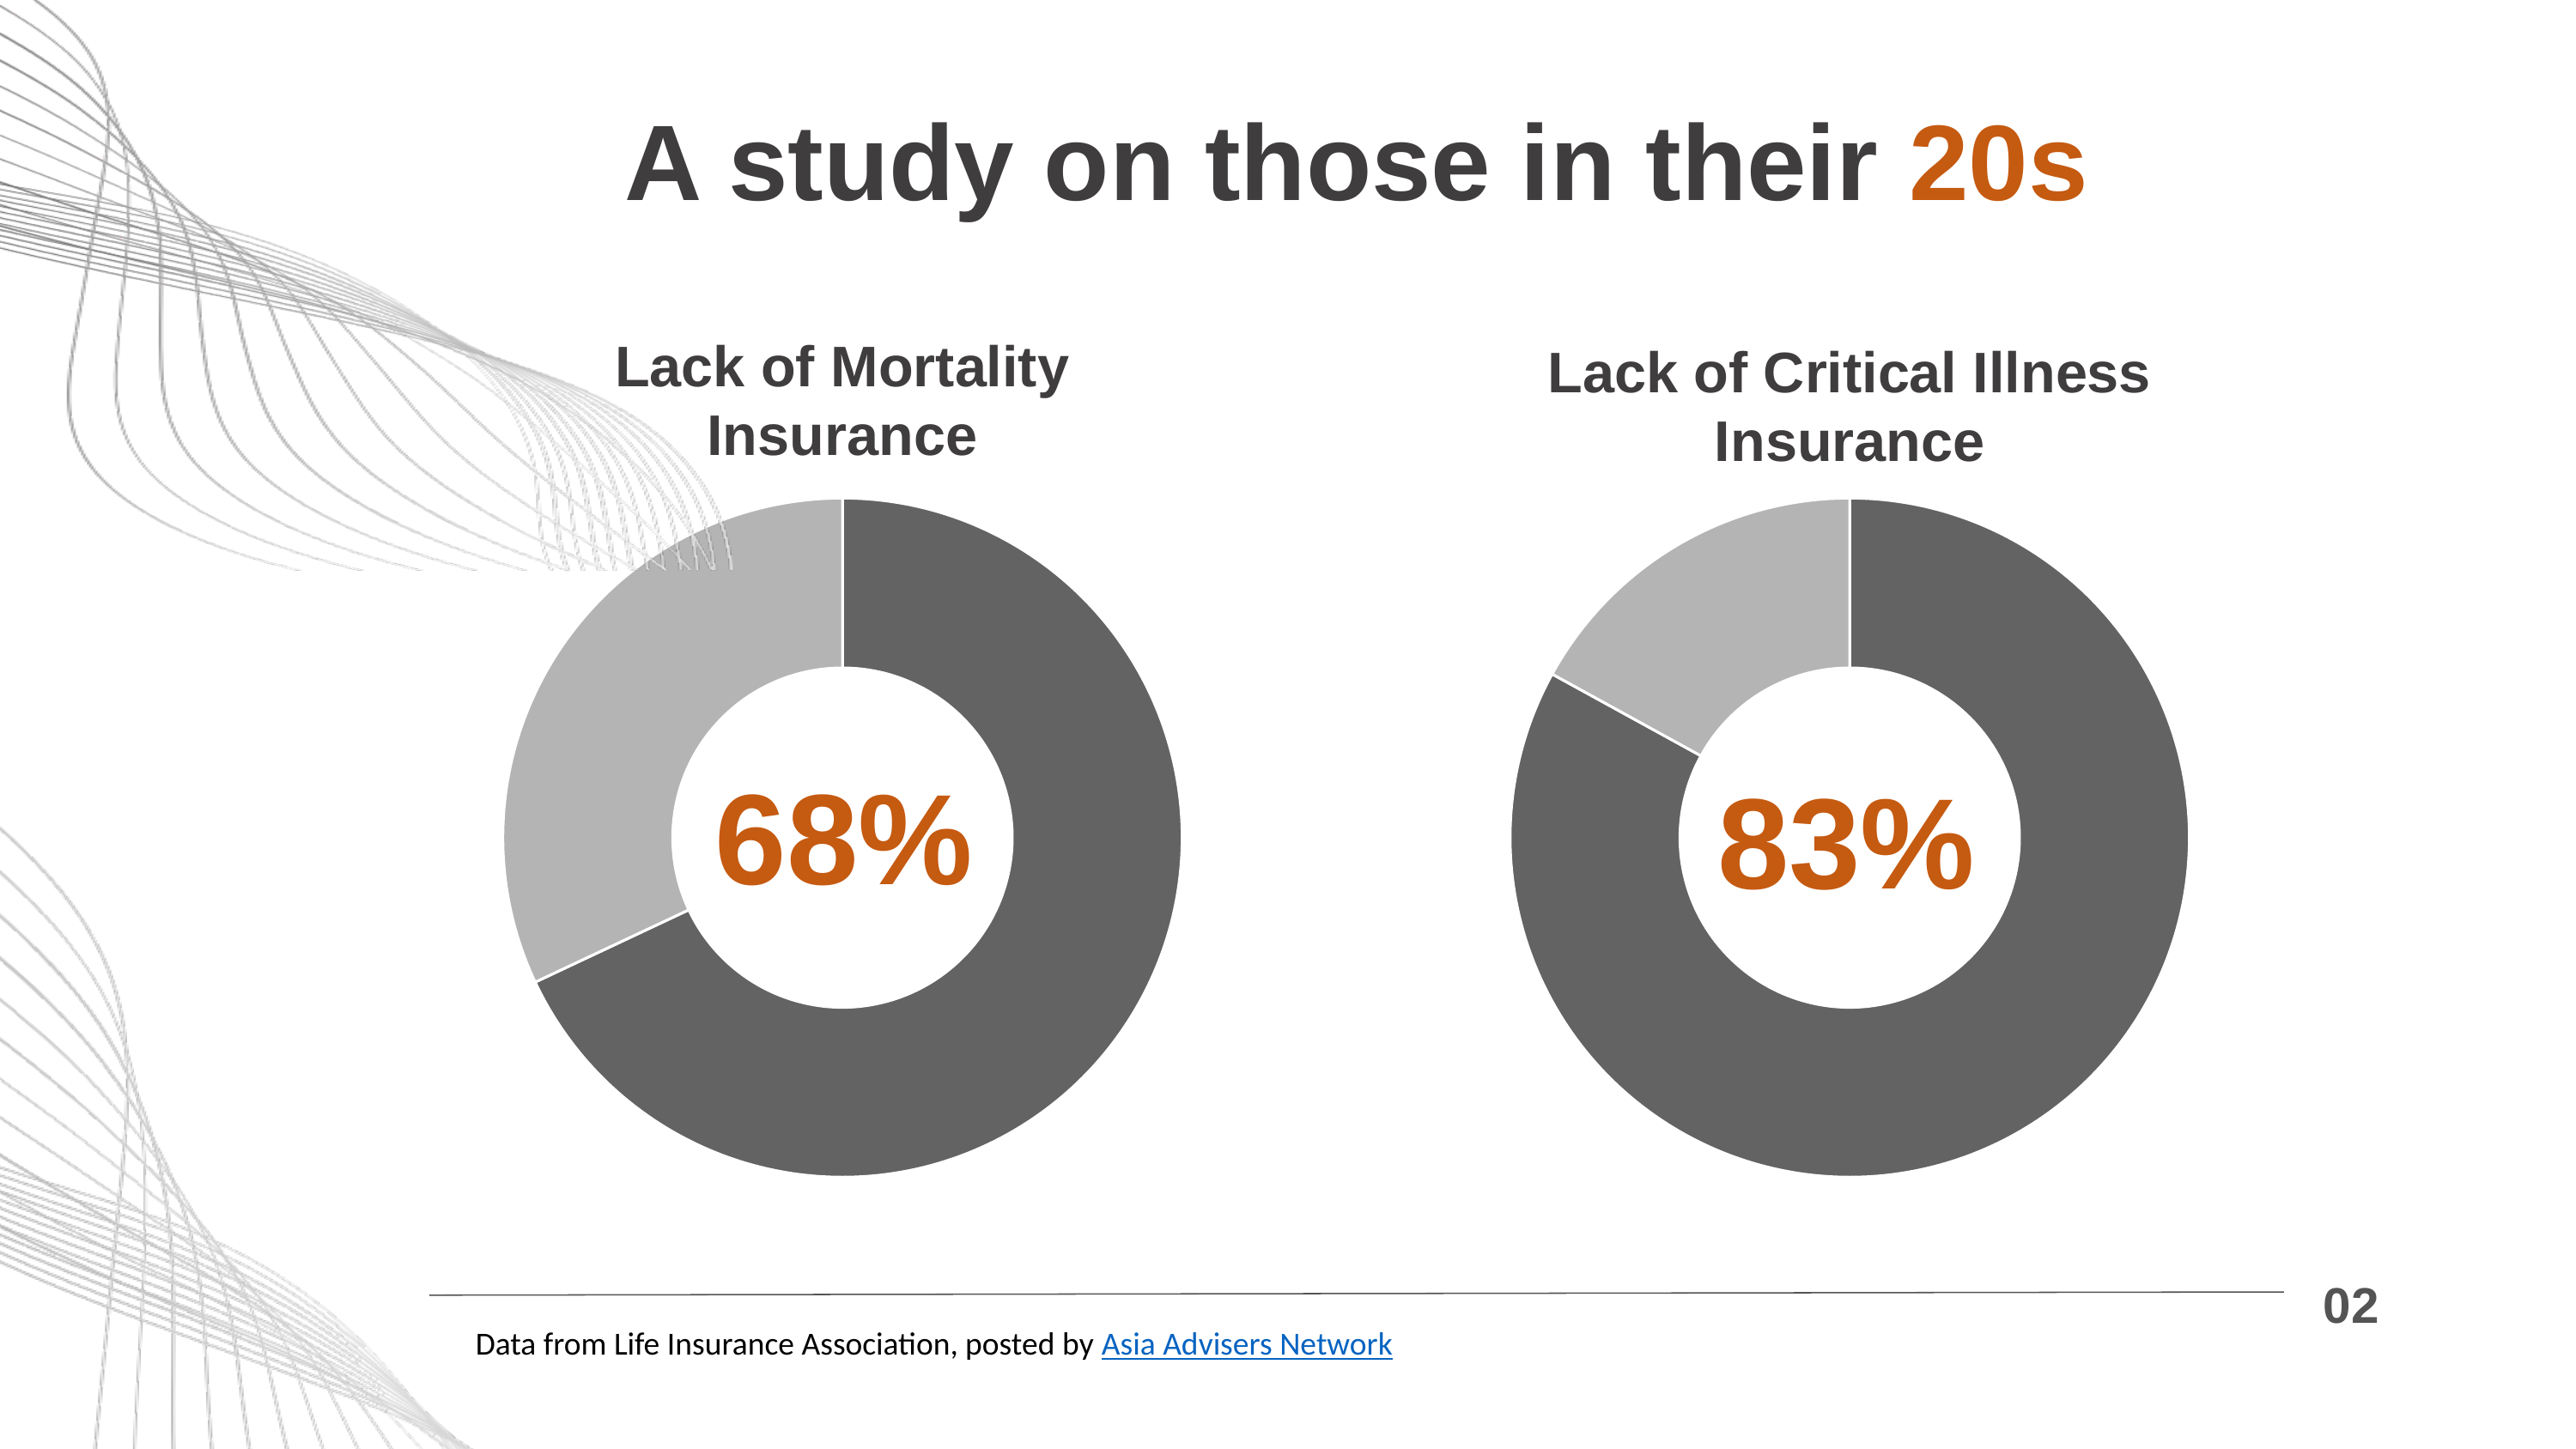

A study on those in their 20s

### Chart

| Category |
|---|
Lack of Mortality Insurance

Lack of Critical Illness Insurance

### Chart

| Category | Mortality Insurance |
|---|---|
|  | 68.0 |
|  | 32.0 |
|  | None |
|  | None |
68%

### Chart

| Category | Critical Illness Insurance |
|---|---|
|  | 83.0 |
|  | 17.0 |
|  | None |
|  | None |
83%

02

Data from Life Insurance Association, posted by Asia Advisers Network